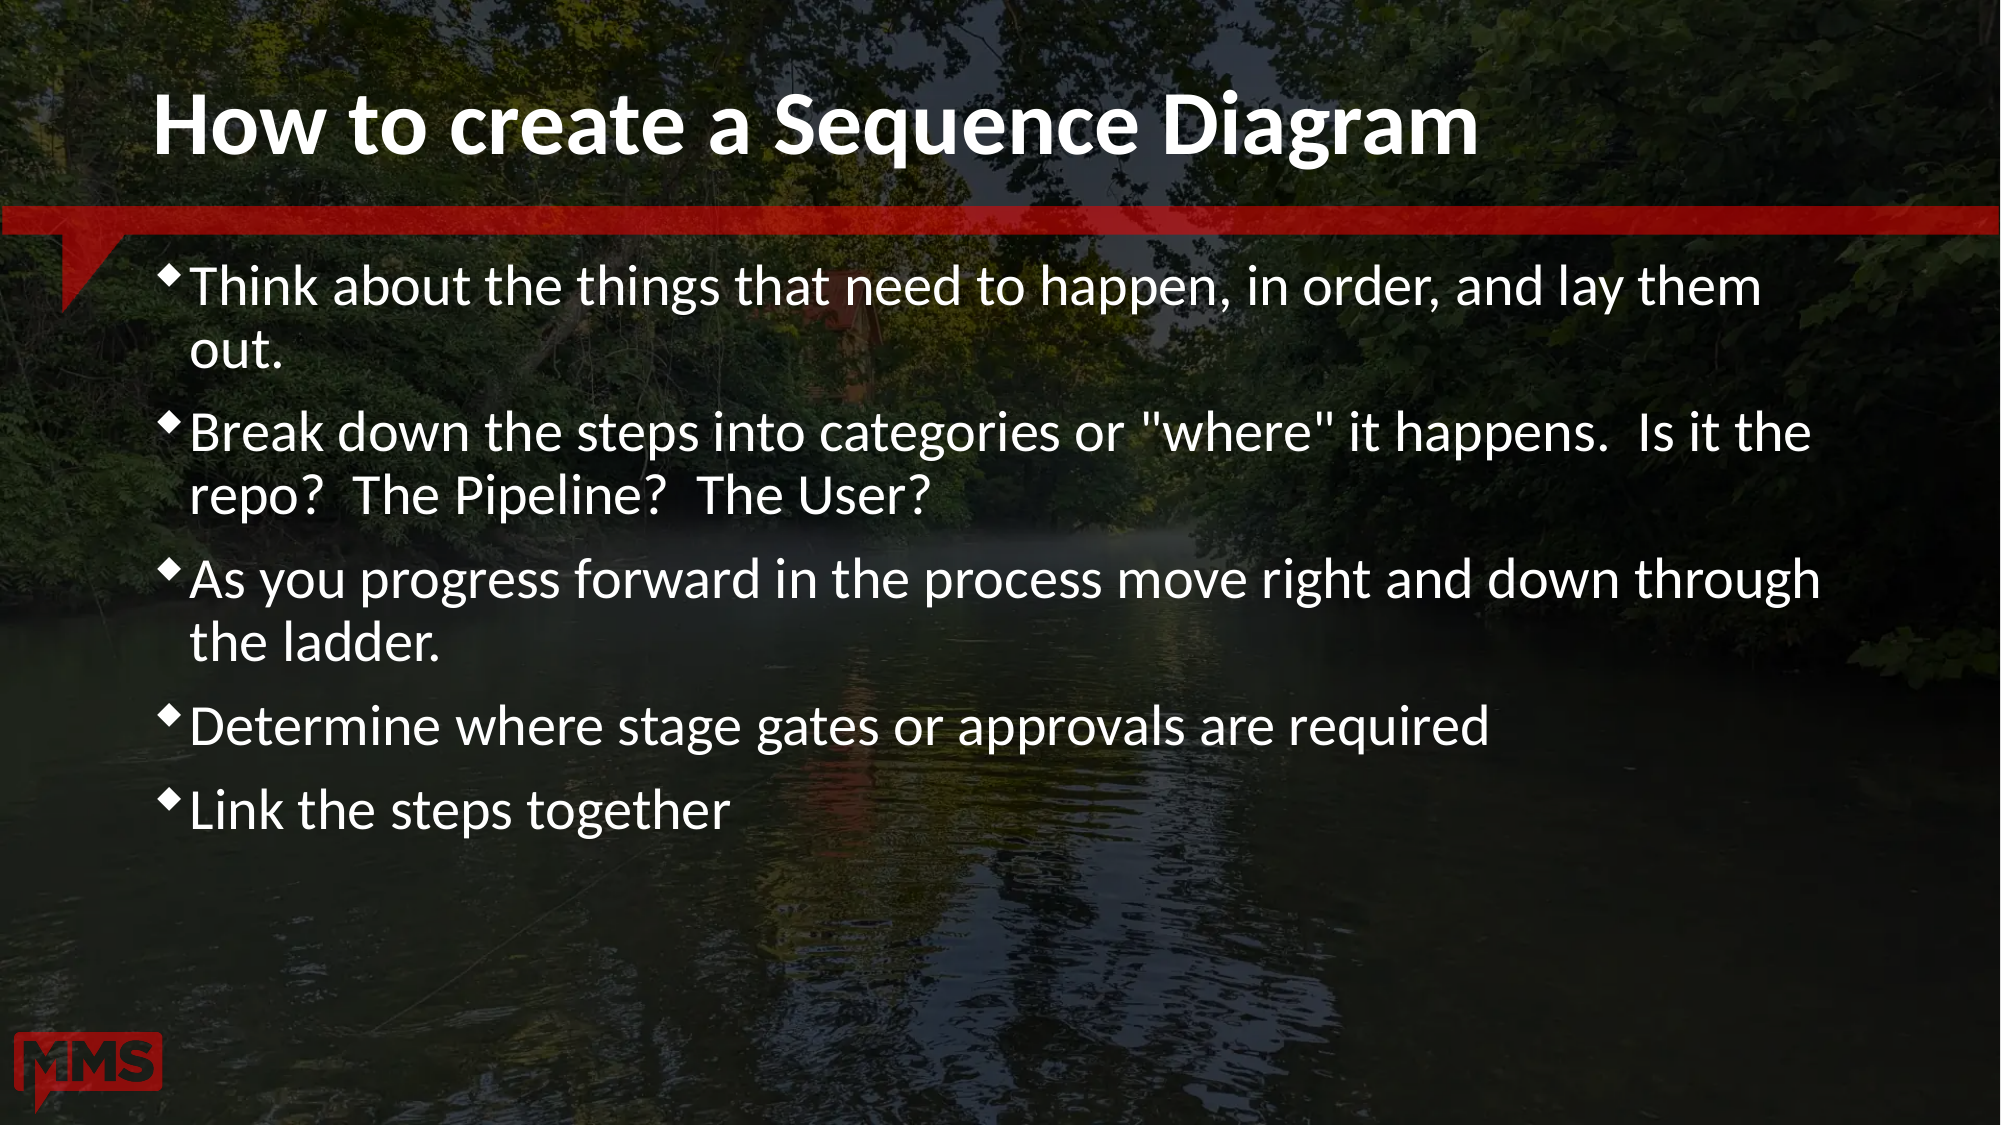

# How to create a Sequence Diagram
Think about the things that need to happen, in order, and lay them out.
Break down the steps into categories or "where" it happens.  Is it the repo?  The Pipeline?  The User?
As you progress forward in the process move right and down through the ladder.
Determine where stage gates or approvals are required
Link the steps together